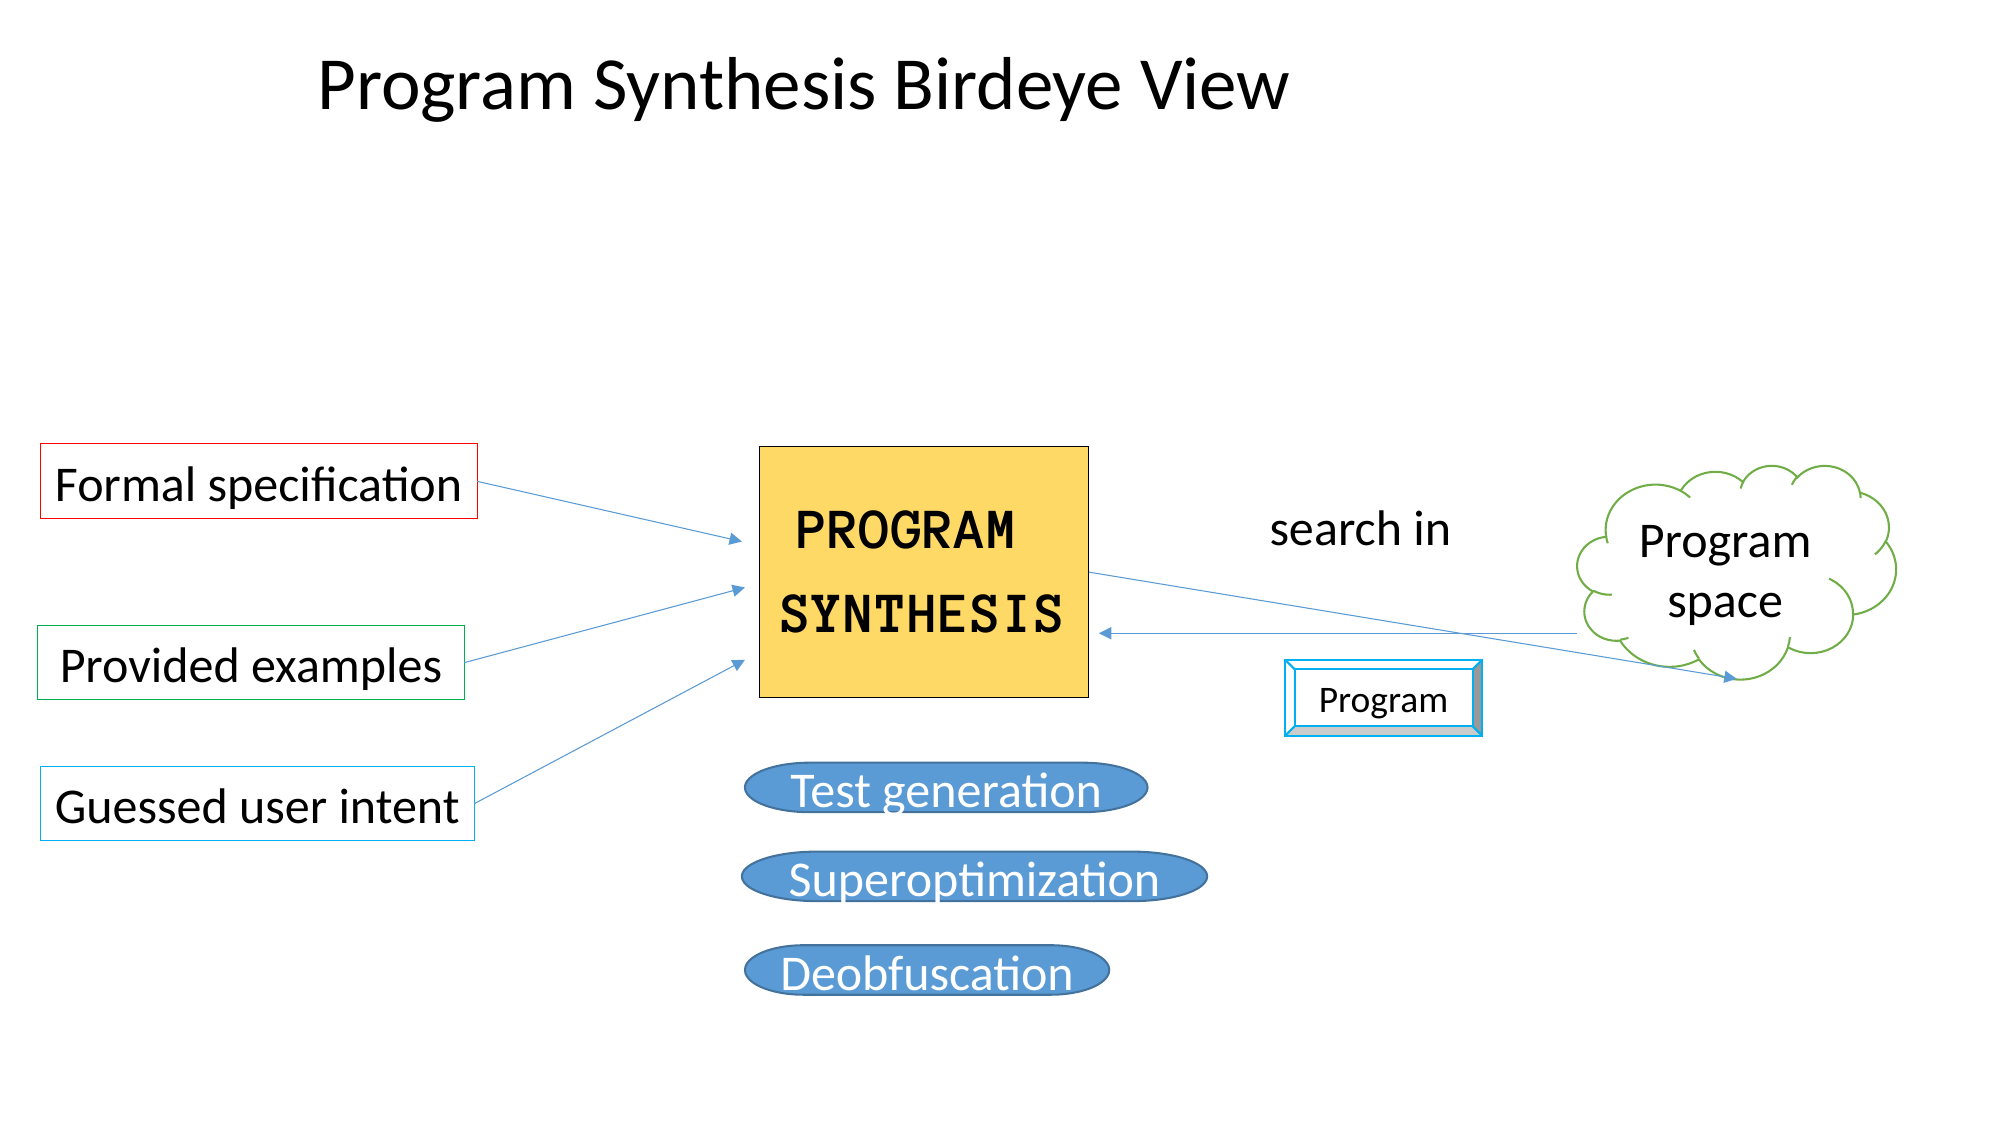

Program Synthesis Birdeye View
Formal specification
PROGRAM
SYNTHESIS
Program
space
search in
Provided examples
Program
Test generation
Guessed user intent
Superoptimization
Deobfuscation